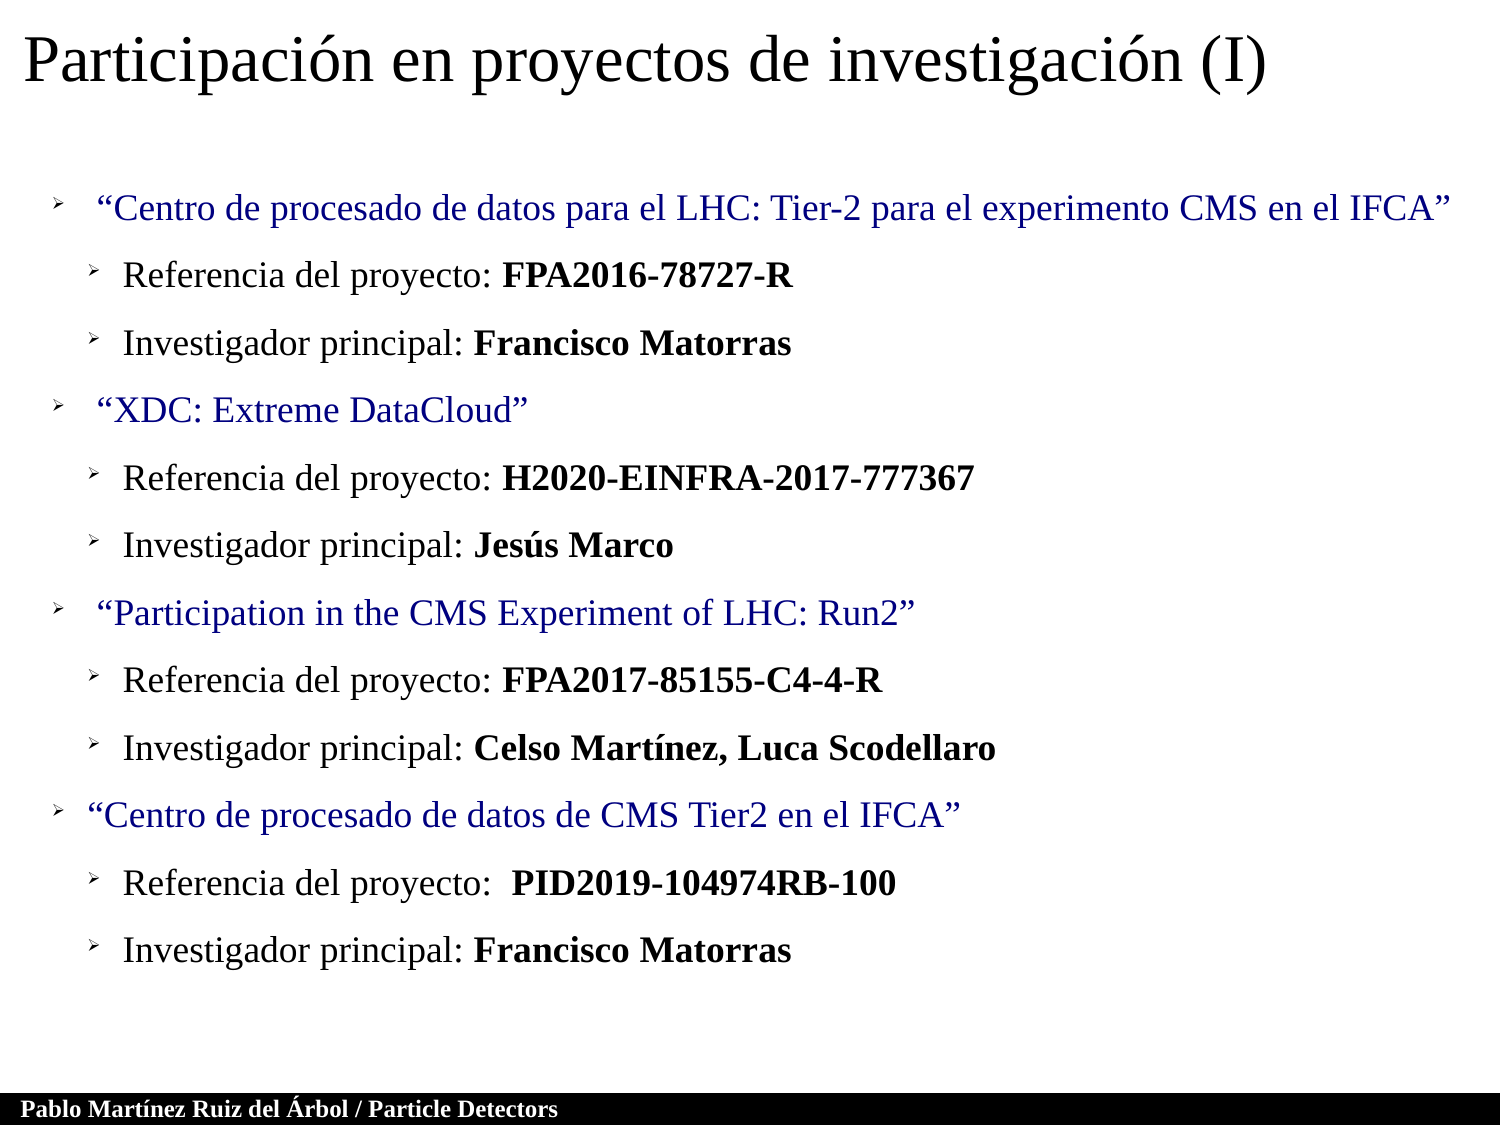

Participación en proyectos de investigación (I)
 “Centro de procesado de datos para el LHC: Tier-2 para el experimento CMS en el IFCA”
Referencia del proyecto: FPA2016-78727-R
Investigador principal: Francisco Matorras
 “XDC: Extreme DataCloud”
Referencia del proyecto: H2020-EINFRA-2017-777367
Investigador principal: Jesús Marco
 “Participation in the CMS Experiment of LHC: Run2”
Referencia del proyecto: FPA2017-85155-C4-4-R
Investigador principal: Celso Martínez, Luca Scodellaro
“Centro de procesado de datos de CMS Tier2 en el IFCA”
Referencia del proyecto:  PID2019-104974RB-100
Investigador principal: Francisco Matorras